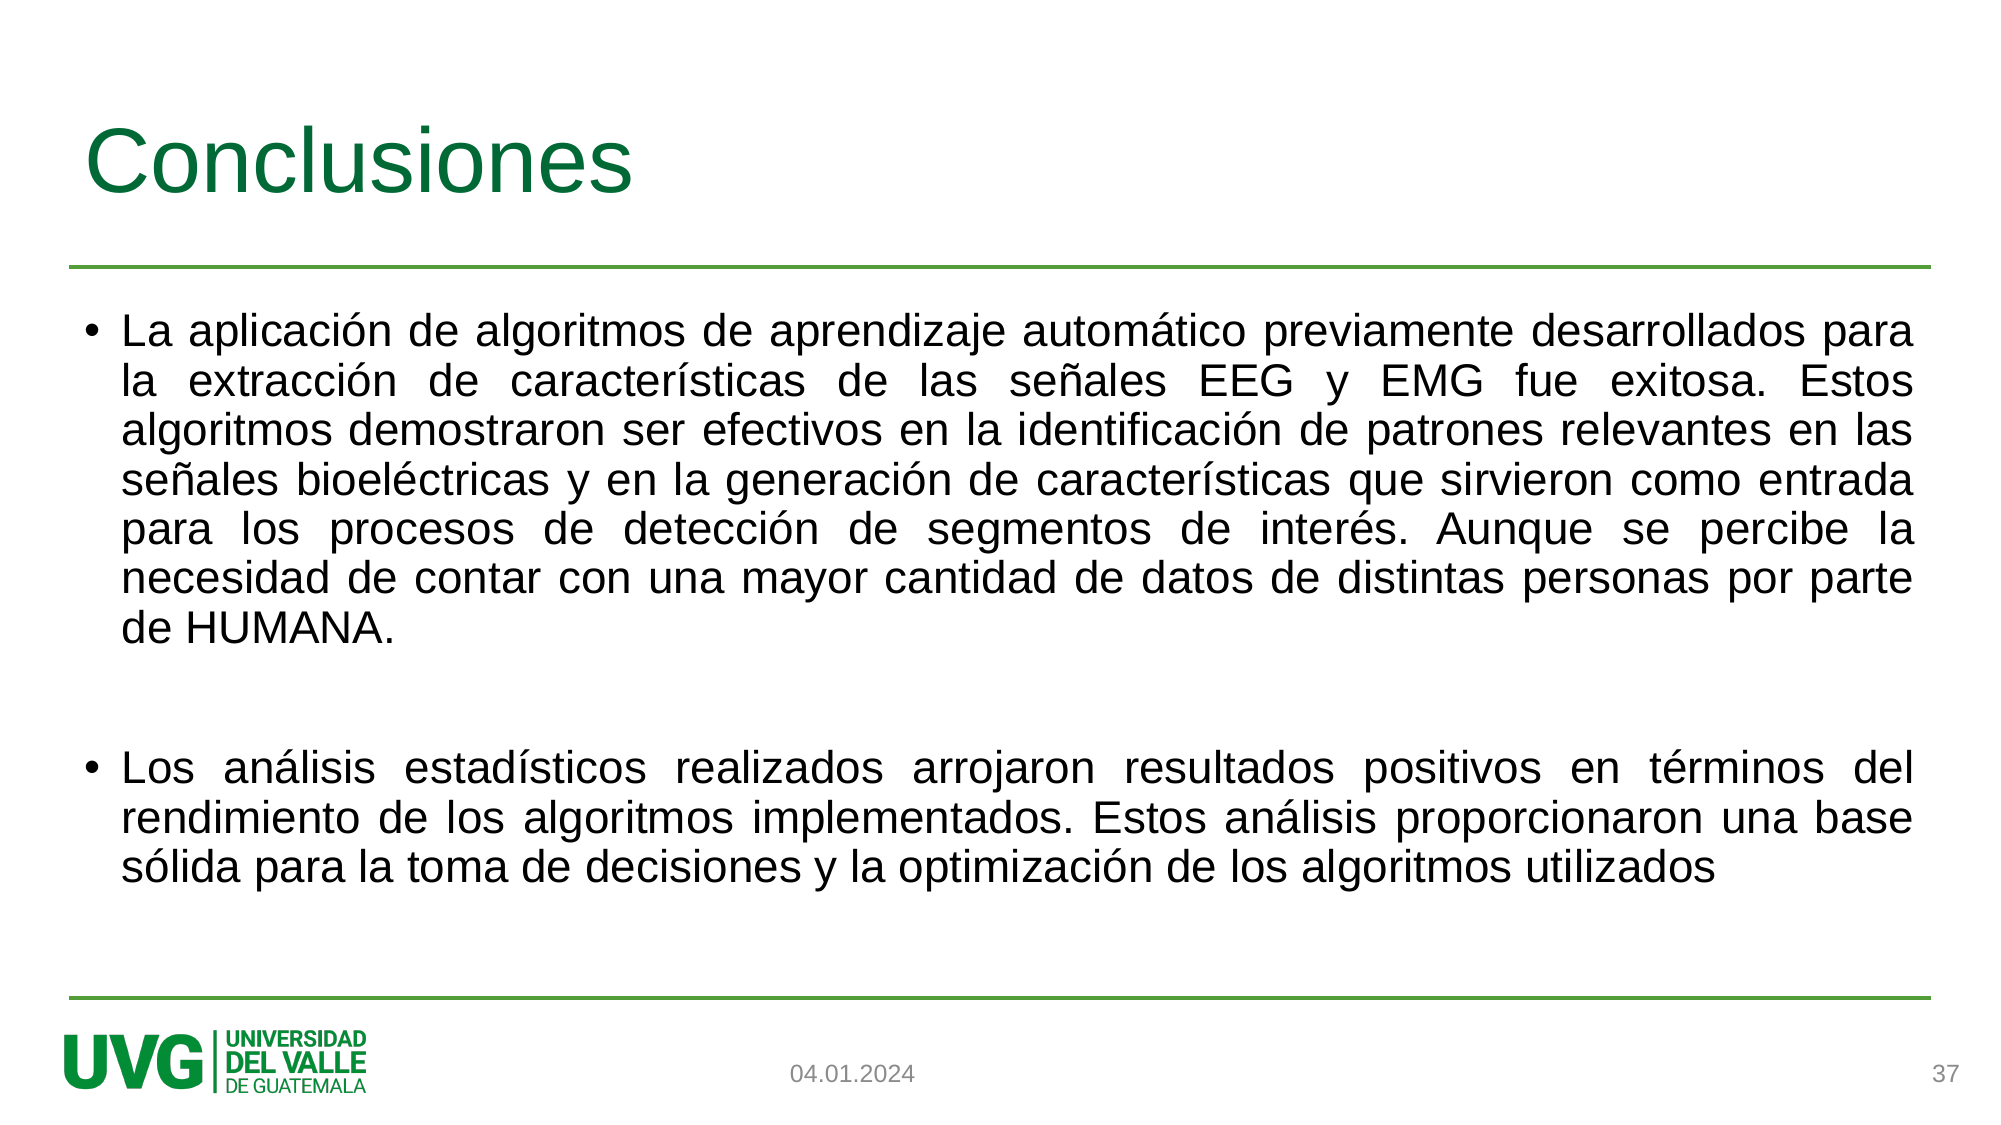

# Conclusiones
La aplicación de algoritmos de aprendizaje automático previamente desarrollados para la extracción de características de las señales EEG y EMG fue exitosa. Estos algoritmos demostraron ser efectivos en la identificación de patrones relevantes en las señales bioeléctricas y en la generación de características que sirvieron como entrada para los procesos de detección de segmentos de interés. Aunque se percibe la necesidad de contar con una mayor cantidad de datos de distintas personas por parte de HUMANA.

Los análisis estadísticos realizados arrojaron resultados positivos en términos del rendimiento de los algoritmos implementados. Estos análisis proporcionaron una base sólida para la toma de decisiones y la optimización de los algoritmos utilizados
37
04.01.2024